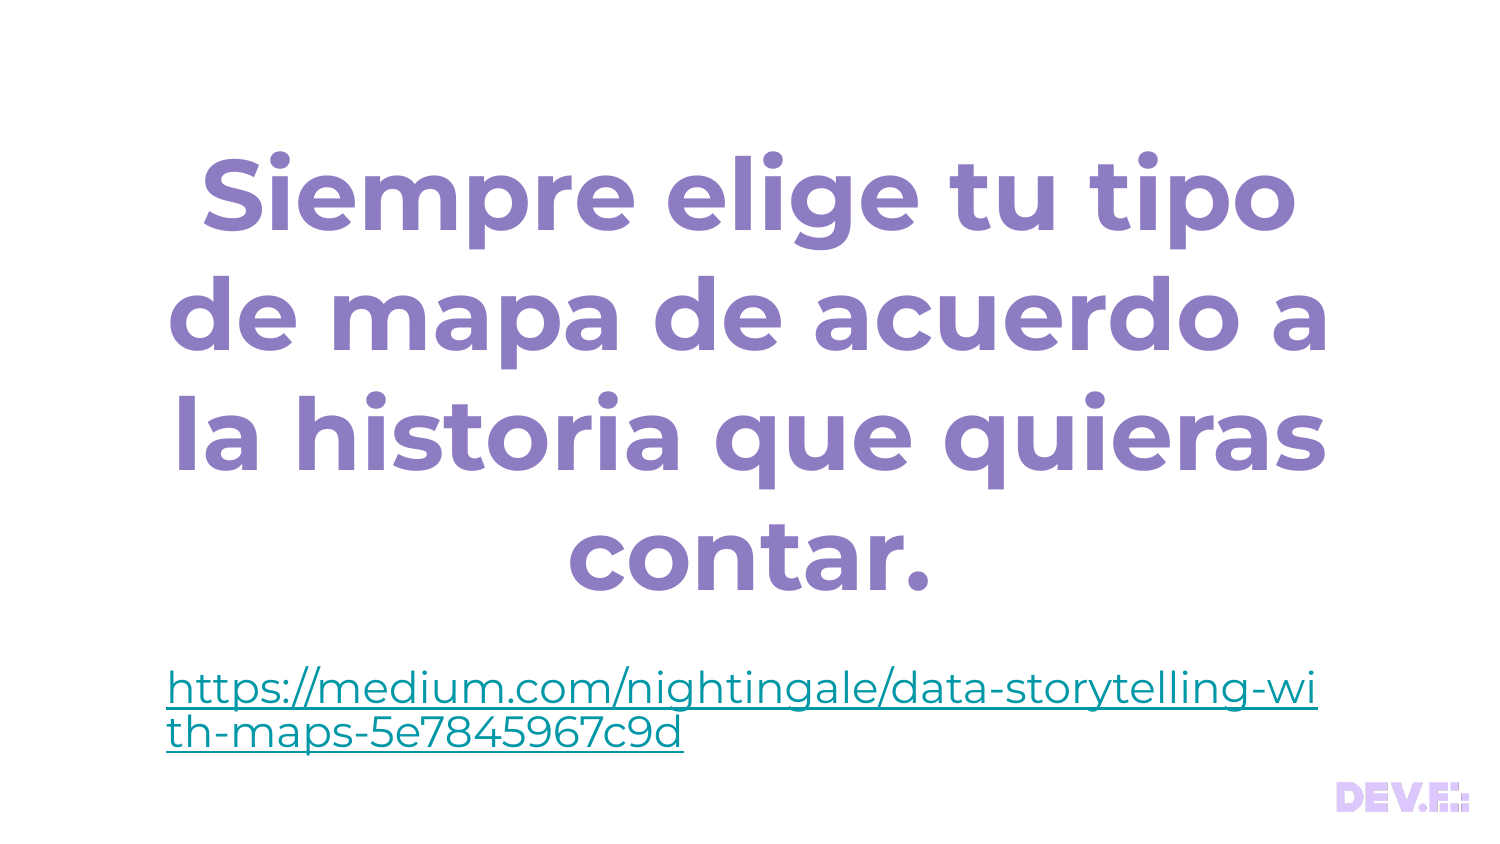

# Siempre elige tu tipo de mapa de acuerdo a la historia que quieras contar.

https://medium.com/nightingale/data-storytelling-with-maps-5e7845967c9d